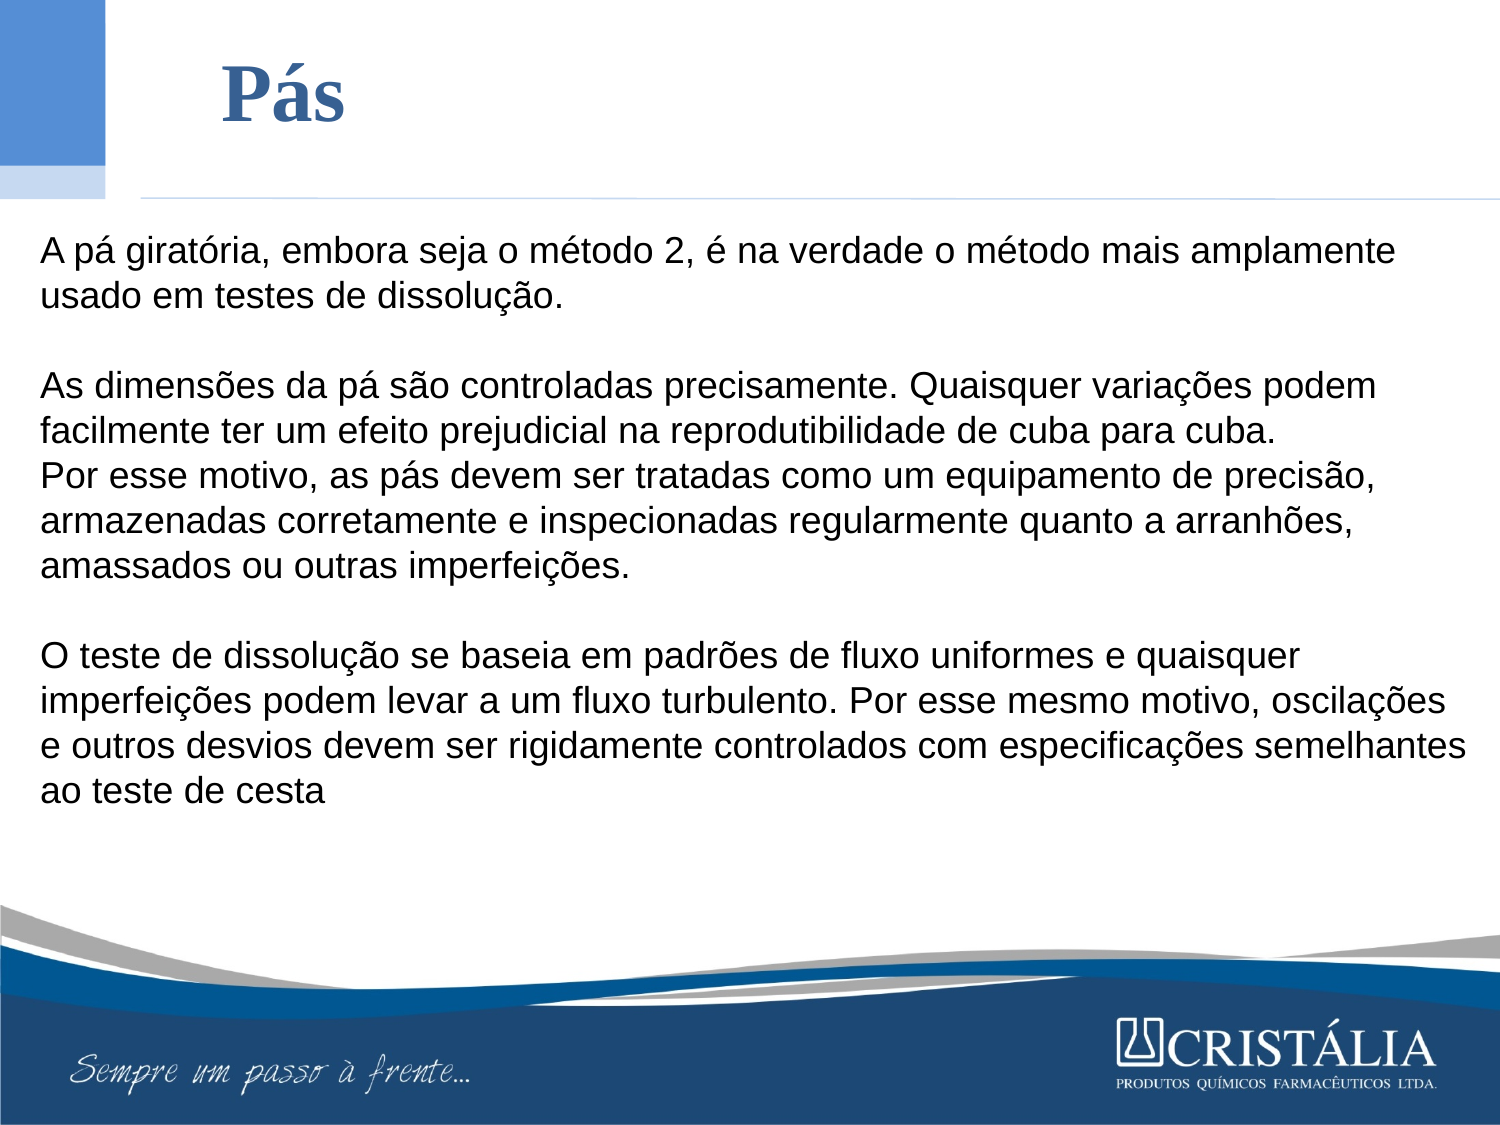

Pás
A pá giratória, embora seja o método 2, é na verdade o método mais amplamente usado em testes de dissolução.

As dimensões da pá são controladas precisamente. Quaisquer variações podem facilmente ter um efeito prejudicial na reprodutibilidade de cuba para cuba.
Por esse motivo, as pás devem ser tratadas como um equipamento de precisão, armazenadas corretamente e inspecionadas regularmente quanto a arranhões, amassados ​​ou outras imperfeições.

O teste de dissolução se baseia em padrões de fluxo uniformes e quaisquer imperfeições podem levar a um fluxo turbulento. Por esse mesmo motivo, oscilações e outros desvios devem ser rigidamente controlados com especificações semelhantes ao teste de cesta